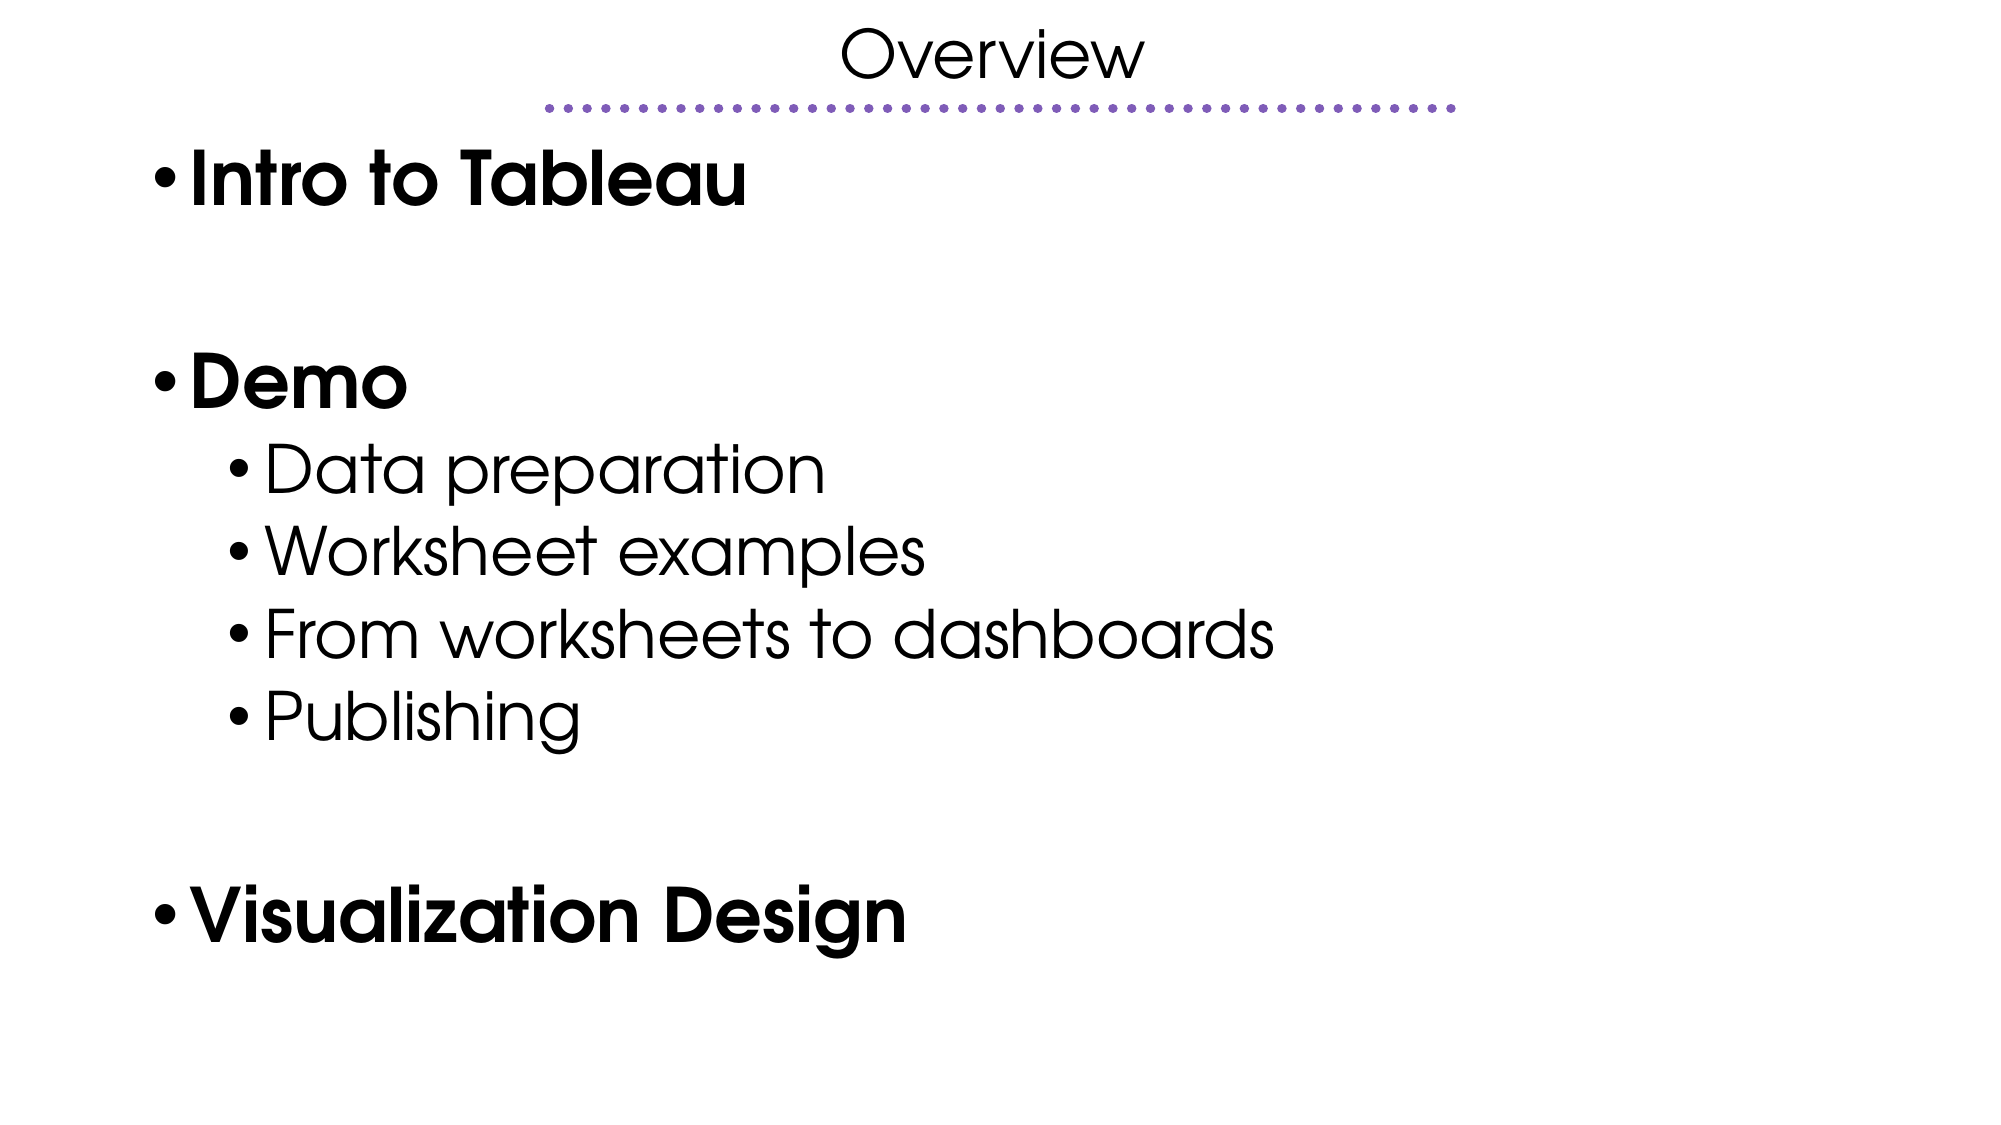

# Overview
Intro to Tableau

Demo
Data preparation
Worksheet examples
From worksheets to dashboards
Publishing

Visualization Design